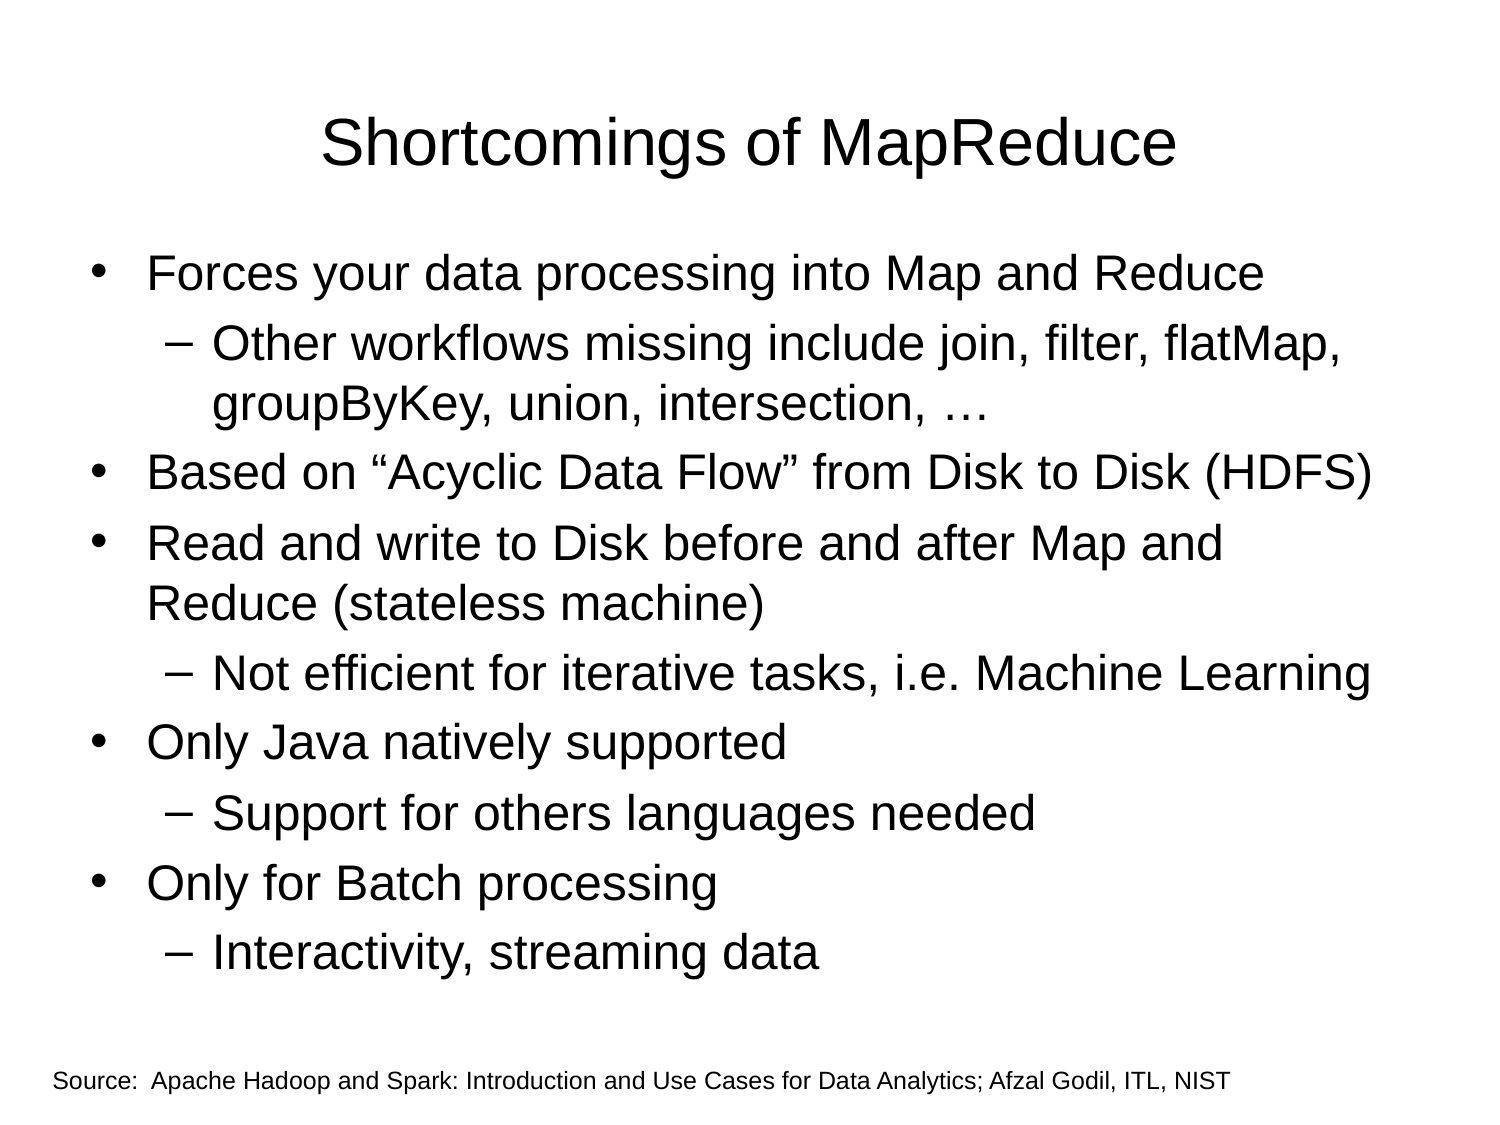

# Shortcomings of MapReduce
Forces your data processing into Map and Reduce
Other workflows missing include join, filter, flatMap, groupByKey, union, intersection, …
Based on “Acyclic Data Flow” from Disk to Disk (HDFS)
Read and write to Disk before and after Map and Reduce (stateless machine)
Not efficient for iterative tasks, i.e. Machine Learning
Only Java natively supported
Support for others languages needed
Only for Batch processing
Interactivity, streaming data
Source:  Apache Hadoop and Spark: Introduction and Use Cases for Data Analytics; Afzal Godil, ITL, NIST